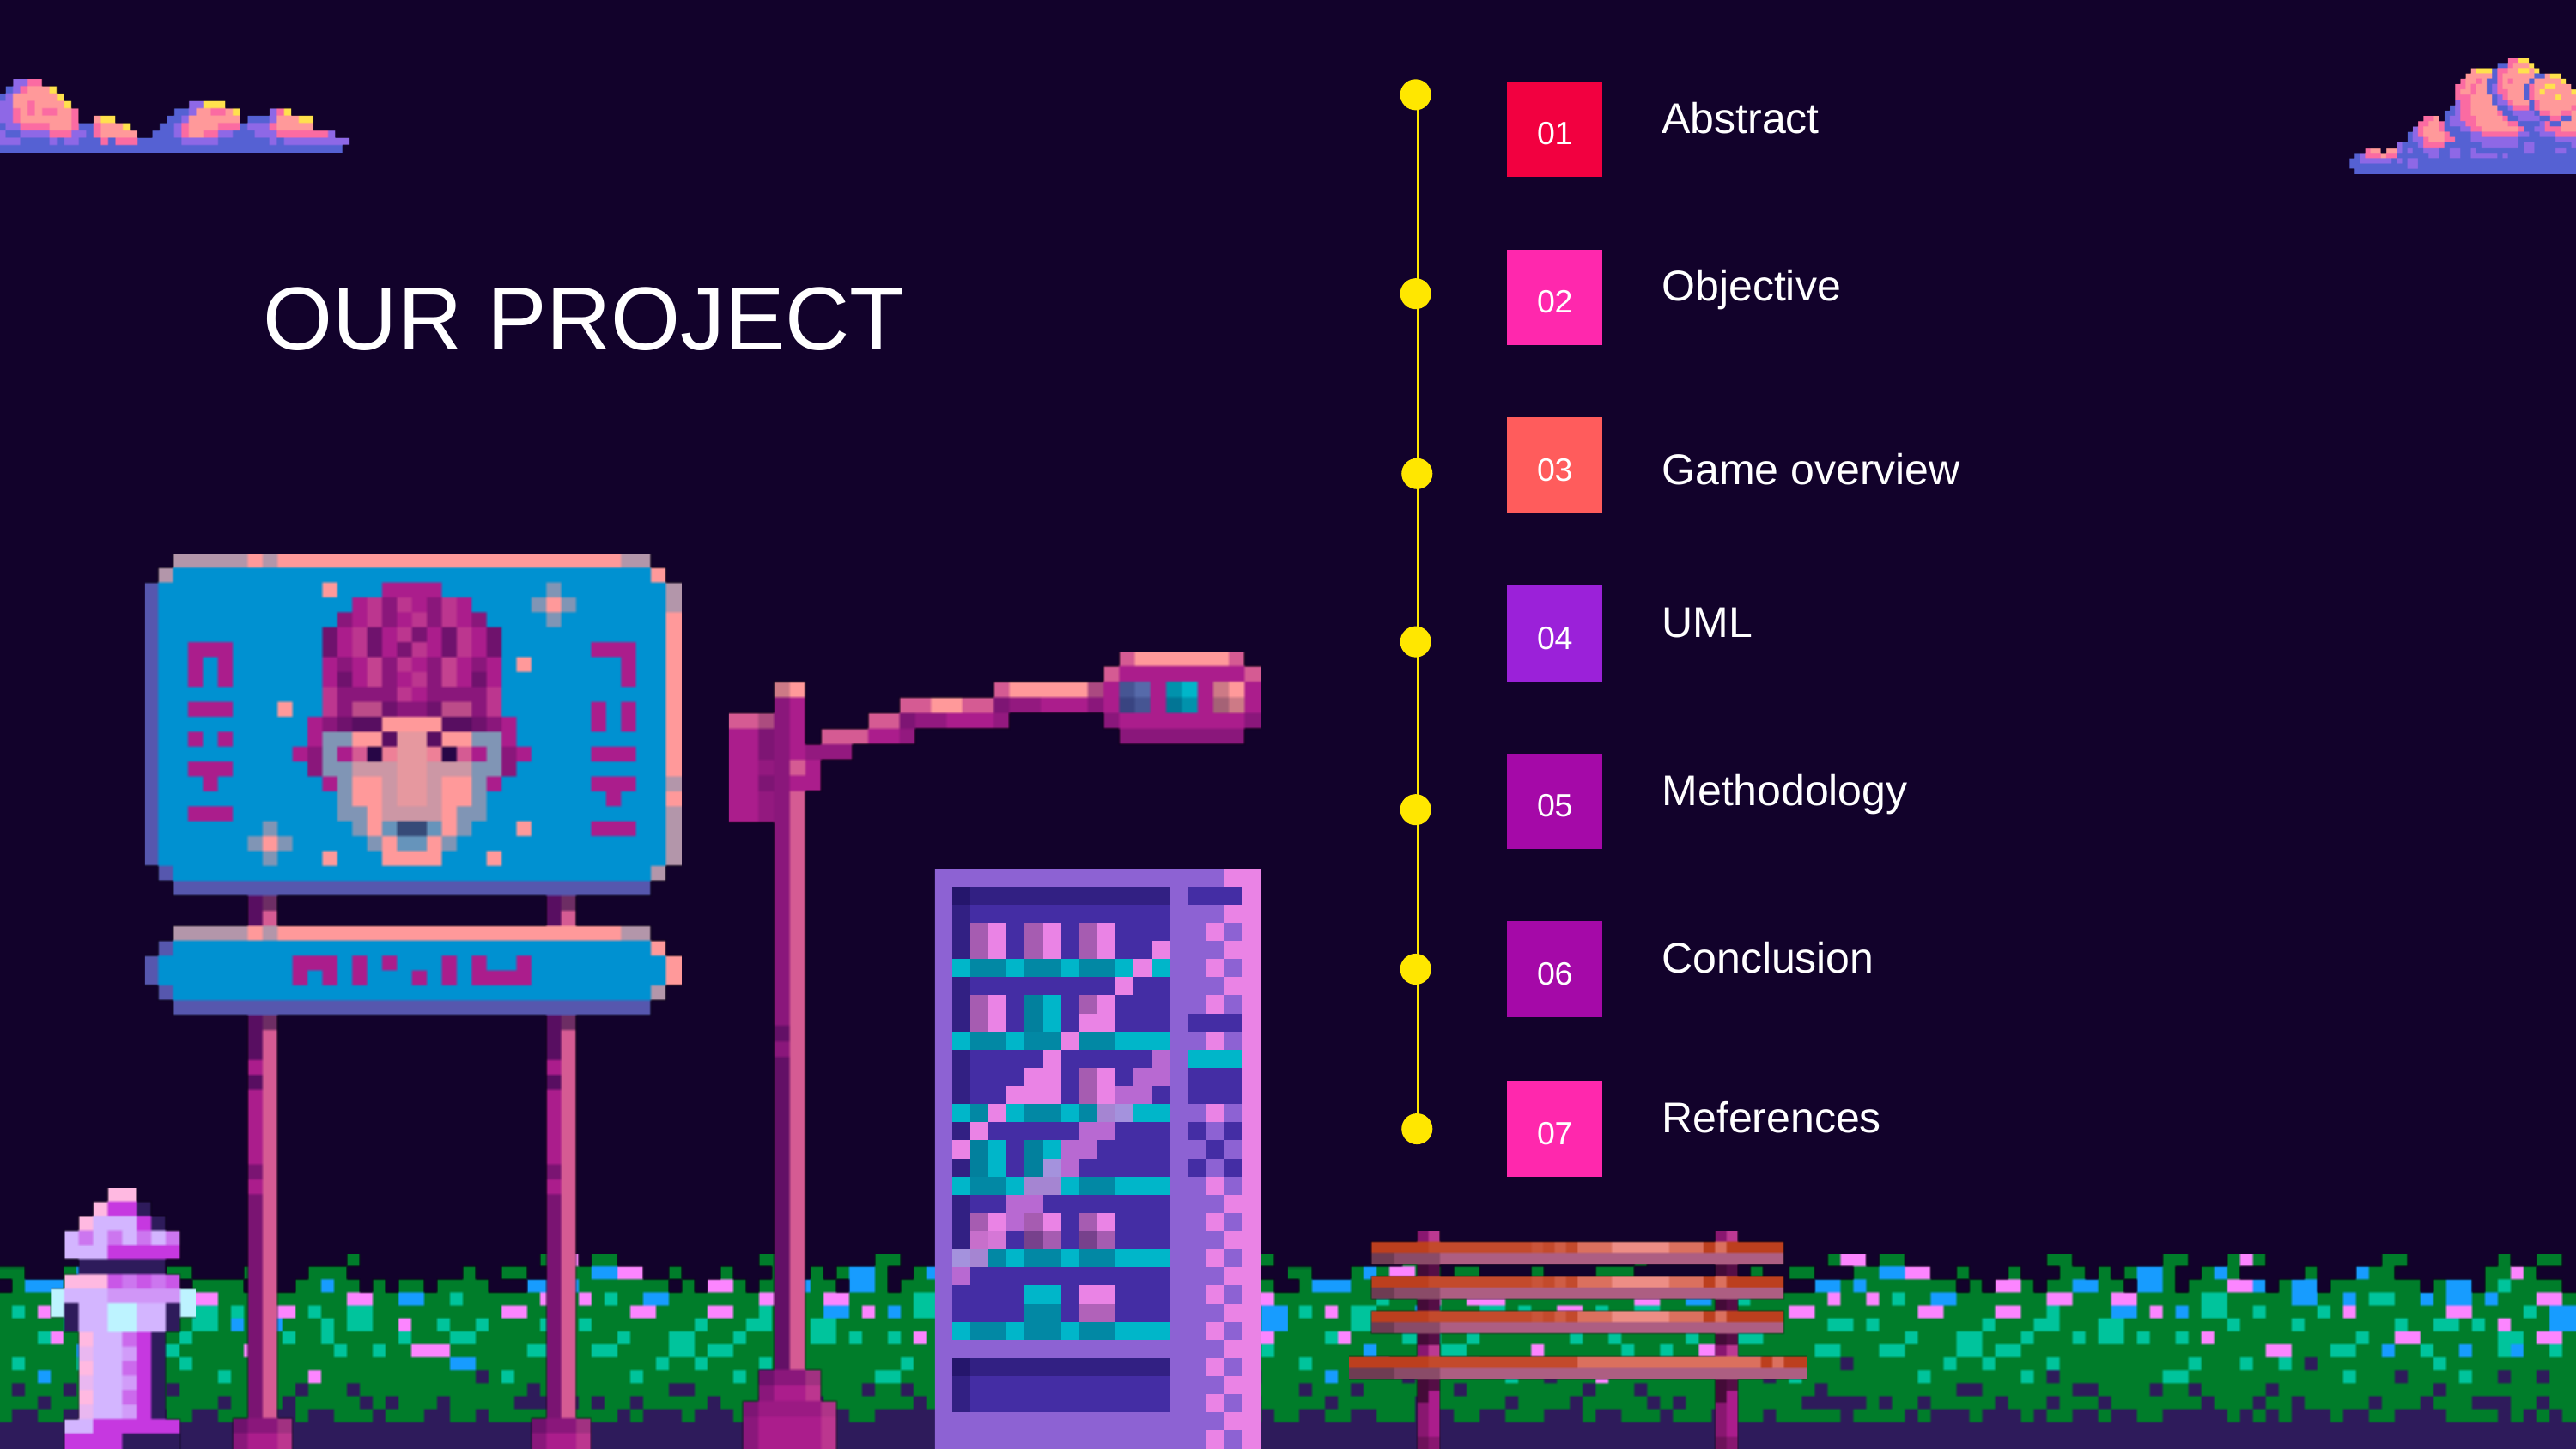

Abstract

01
OUR PROJECT

Objective
02

Game overview
03

UML
04

Methodology
05

Conclusion
06

References
07